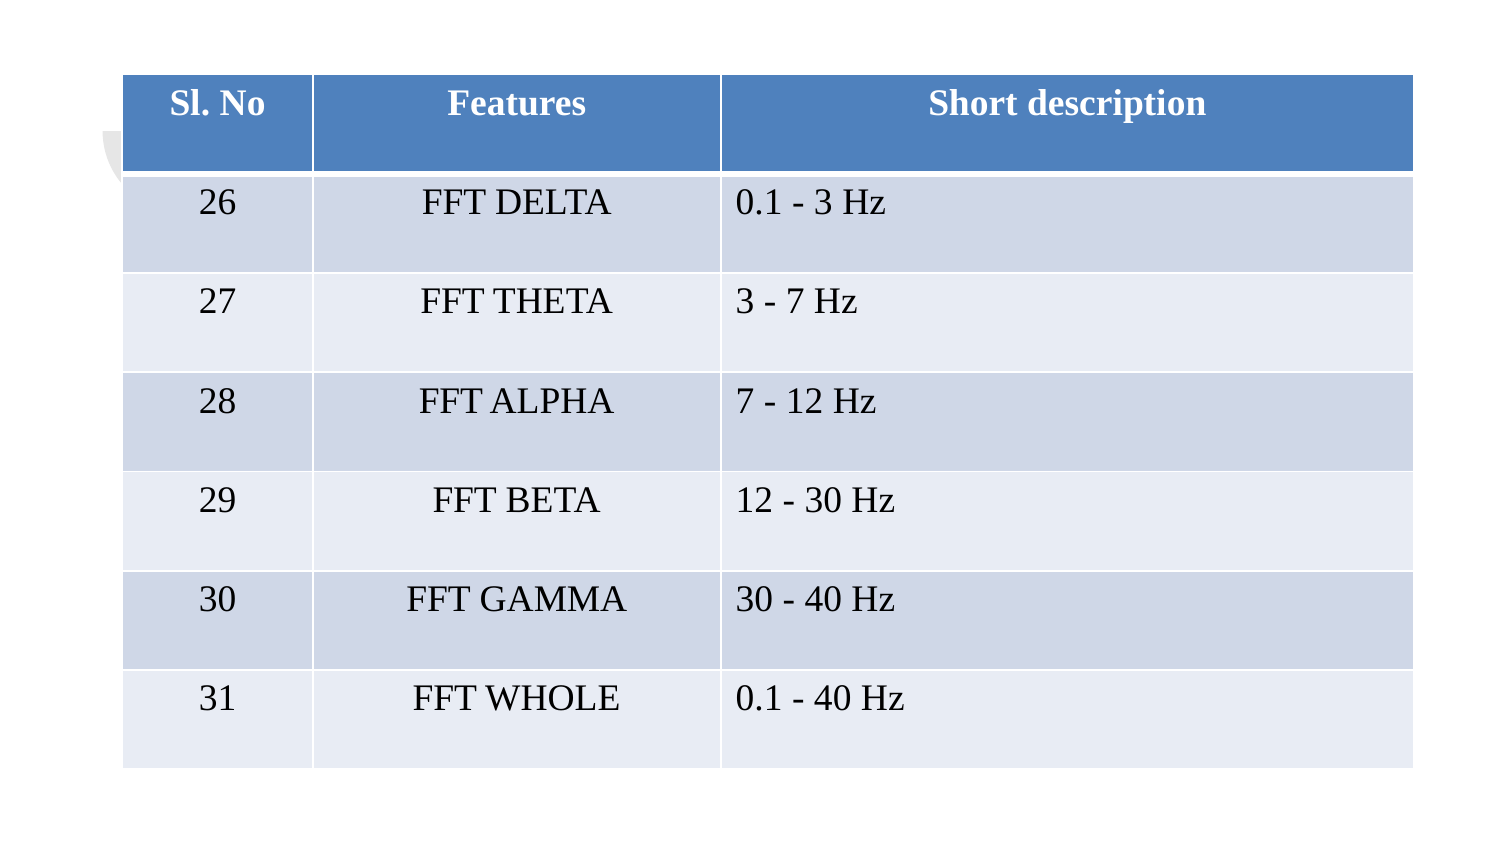

| Sl. No | Features | Short description |
| --- | --- | --- |
| 26 | FFT DELTA | 0.1 - 3 Hz |
| 27 | FFT THETA | 3 - 7 Hz |
| 28 | FFT ALPHA | 7 - 12 Hz |
| 29 | FFT BETA | 12 - 30 Hz |
| 30 | FFT GAMMA | 30 - 40 Hz |
| 31 | FFT WHOLE | 0.1 - 40 Hz |